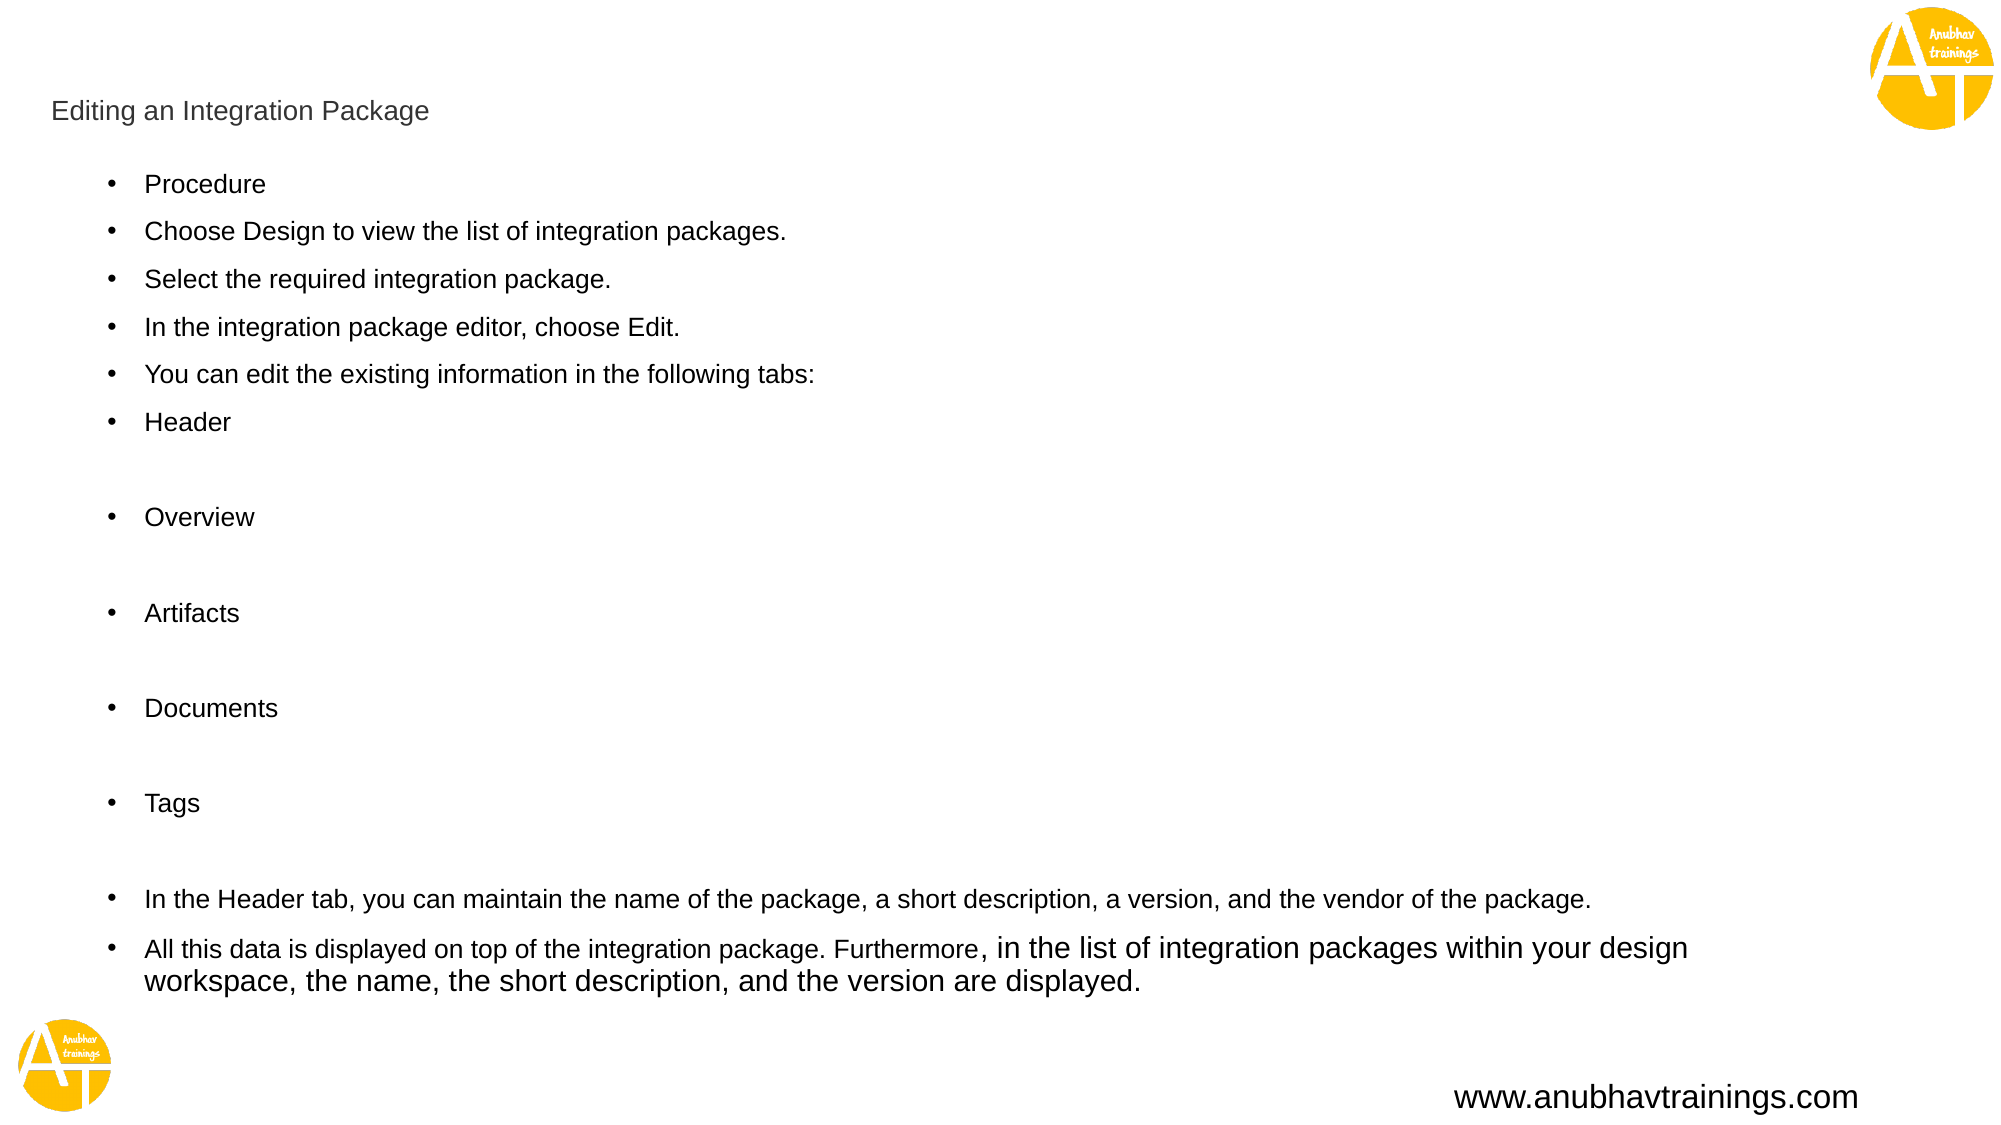

# Editing an Integration Package
Procedure
Choose Design to view the list of integration packages.
Select the required integration package.
In the integration package editor, choose Edit.
You can edit the existing information in the following tabs:
Header

Overview

Artifacts

Documents

Tags

In the Header tab, you can maintain the name of the package, a short description, a version, and the vendor of the package.
All this data is displayed on top of the integration package. Furthermore, in the list of integration packages within your design workspace, the name, the short description, and the version are displayed.
www.anubhavtrainings.com